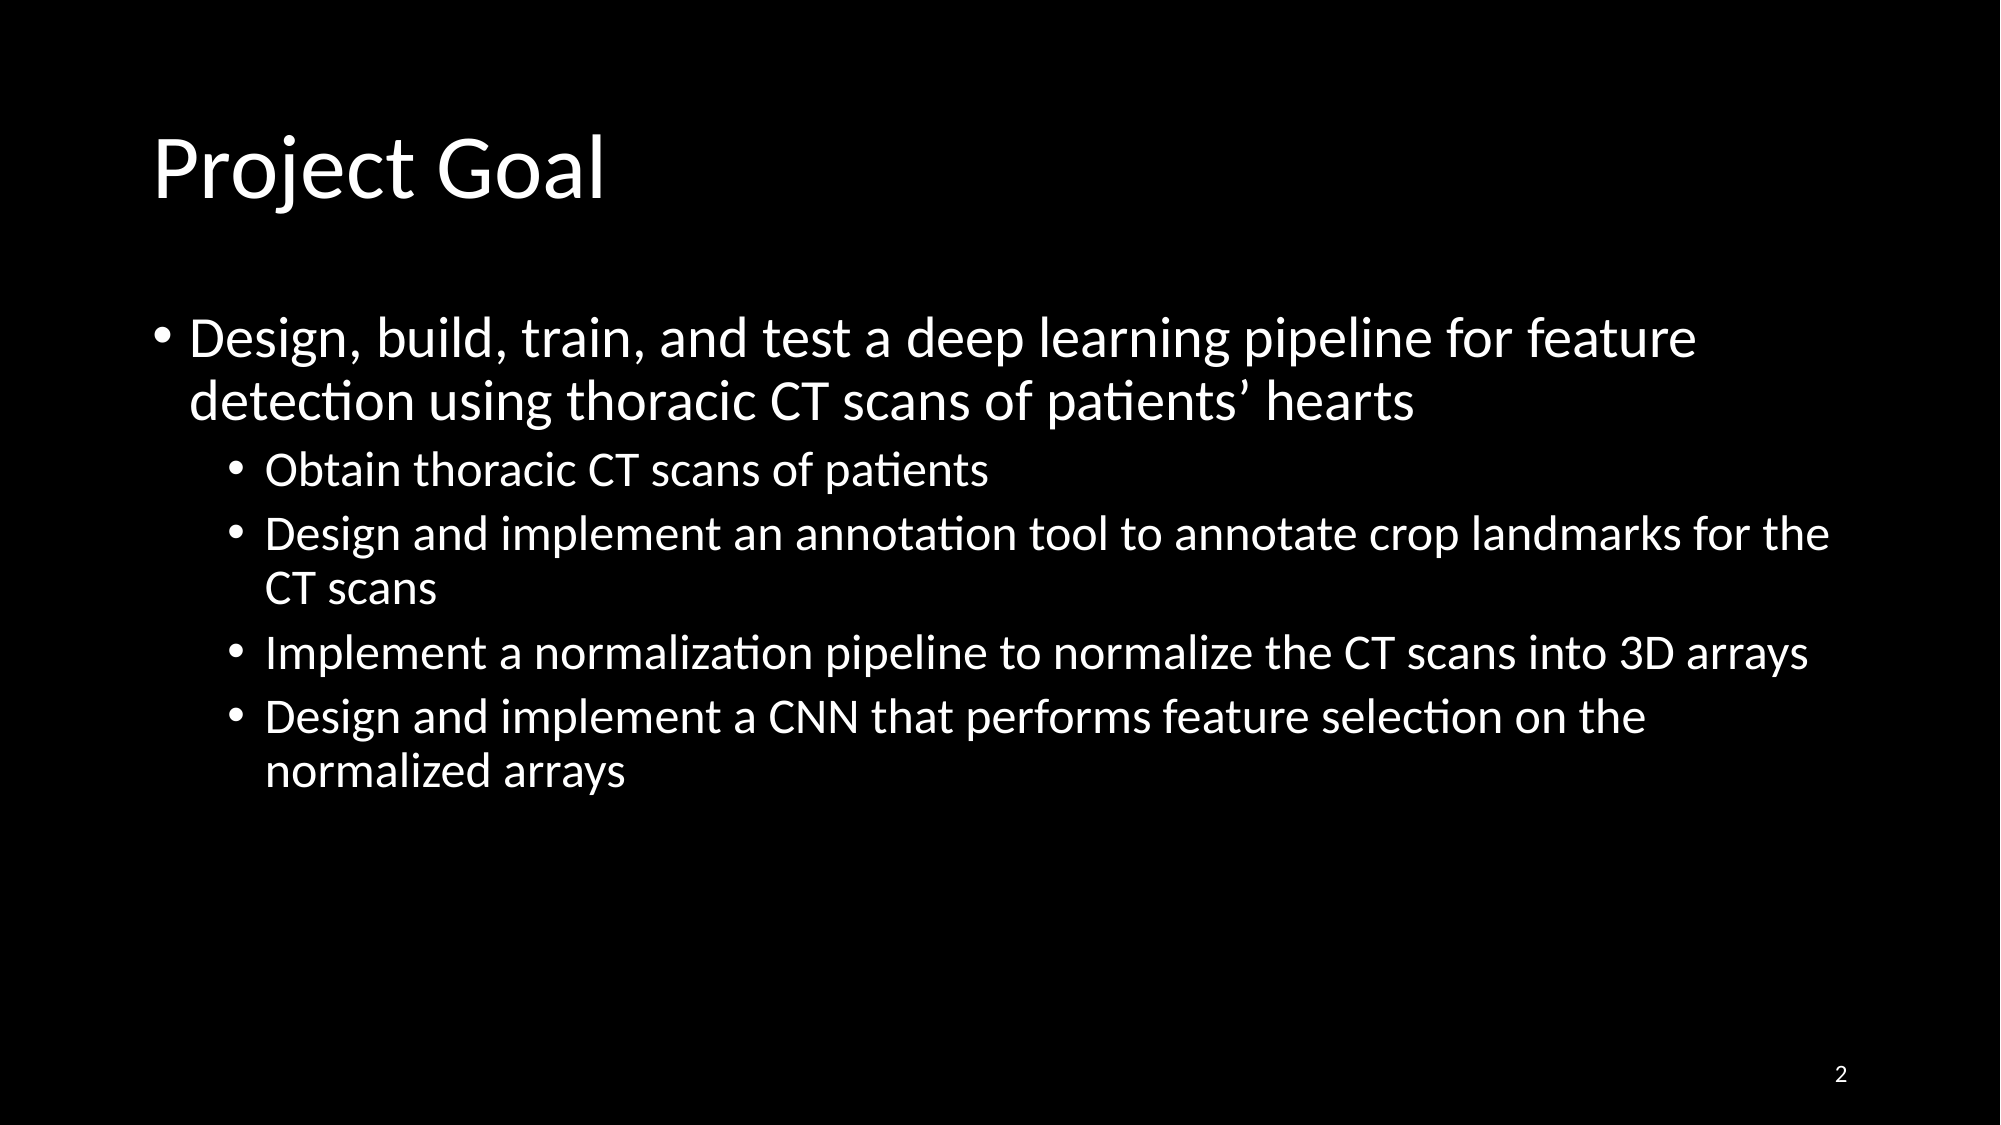

# Project Goal
Design, build, train, and test a deep learning pipeline for feature detection using thoracic CT scans of patients’ hearts
Obtain thoracic CT scans of patients
Design and implement an annotation tool to annotate crop landmarks for the CT scans
Implement a normalization pipeline to normalize the CT scans into 3D arrays
Design and implement a CNN that performs feature selection on the normalized arrays
2